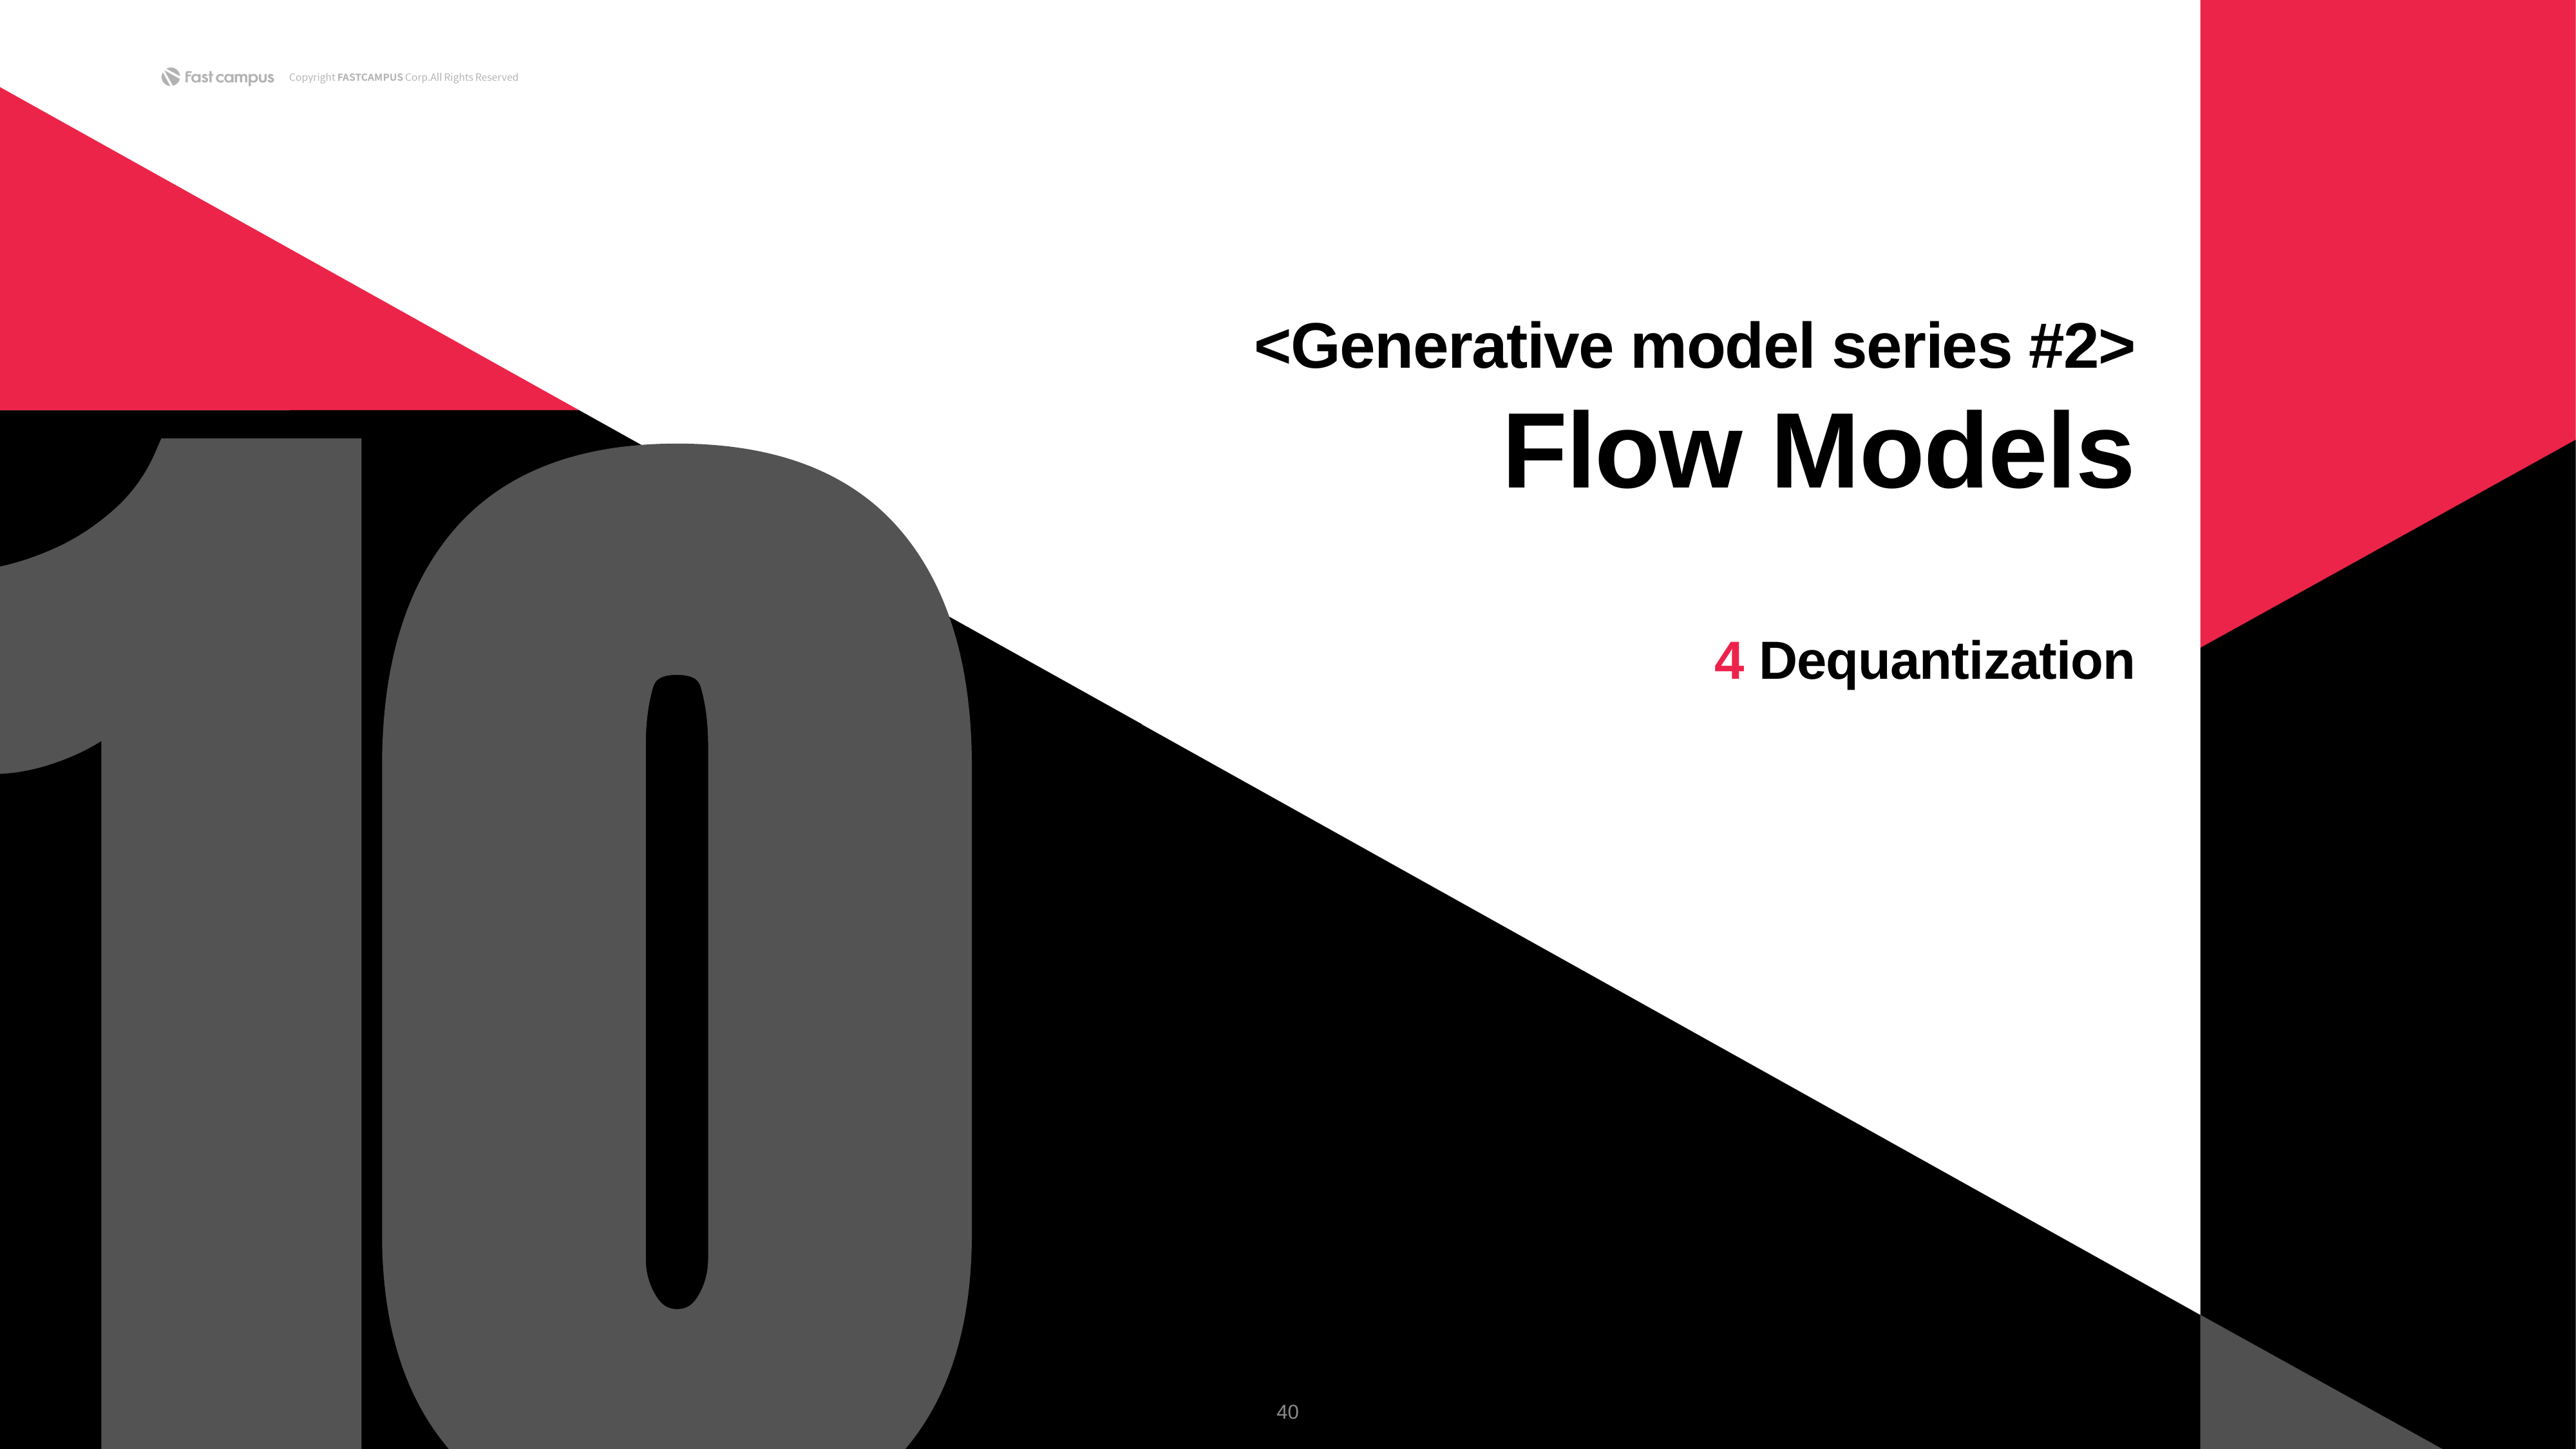

1
0
<Generative model series #2>
Flow Models

4 Dequantization

40